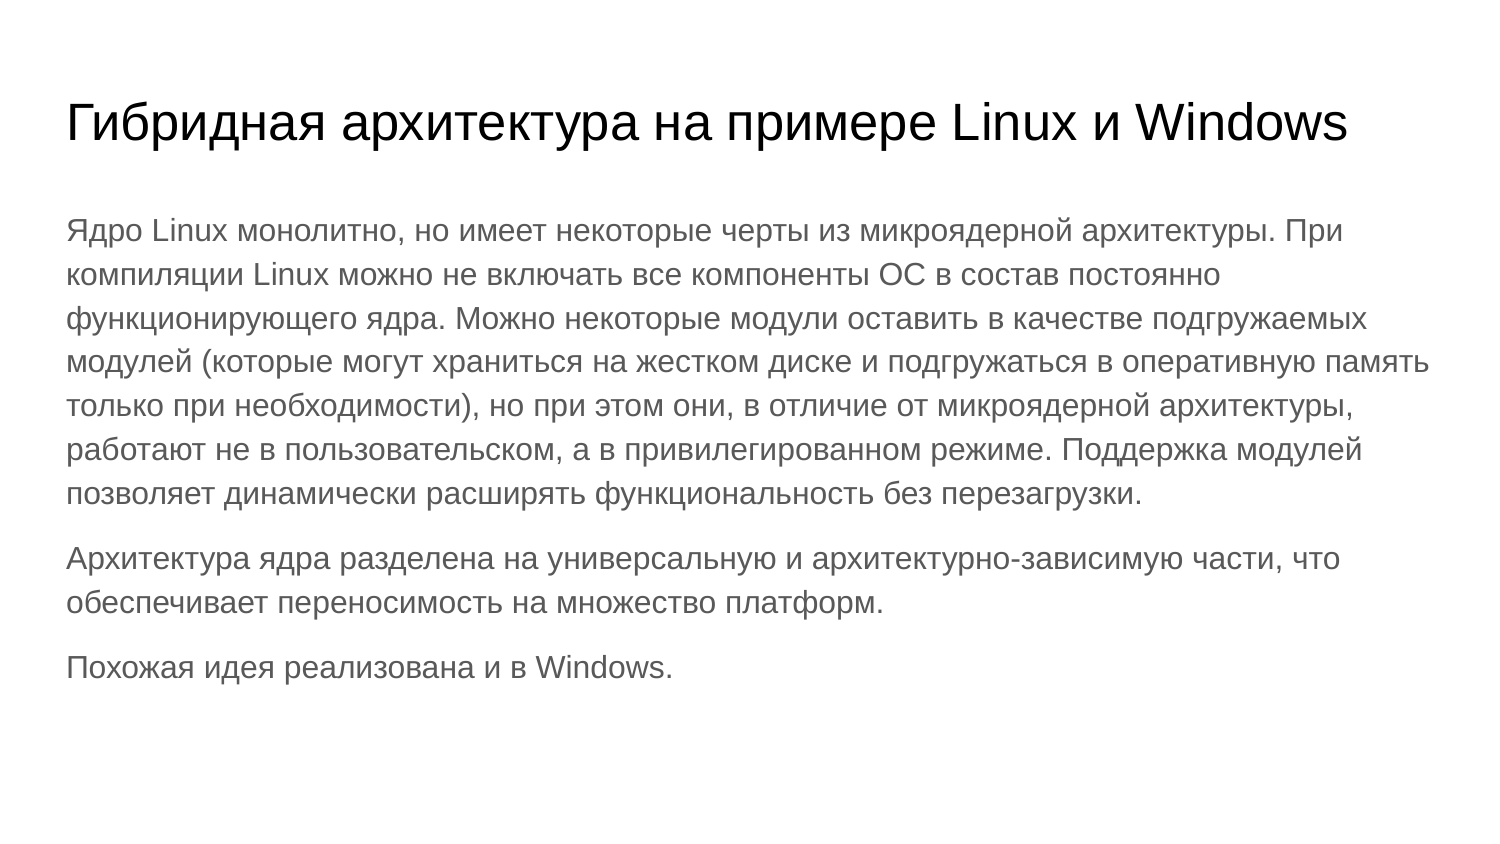

# Гибридная архитектура на примере Linux и Windows
Ядро Linux монолитно, но имеет некоторые черты из микроядерной архитектуры. При компиляции Linux можно не включать все компоненты ОС в состав постоянно функционирующего ядра. Можно некоторые модули оставить в качестве подгружаемых модулей (которые могут храниться на жестком диске и подгружаться в оперативную память только при необходимости), но при этом они, в отличие от микроядерной архитектуры, работают не в пользовательском, а в привилегированном режиме. Поддержка модулей позволяет динамически расширять функциональность без перезагрузки.
Архитектура ядра разделена на универсальную и архитектурно-зависимую части, что обеспечивает переносимость на множество платформ.
Похожая идея реализована и в Windows.